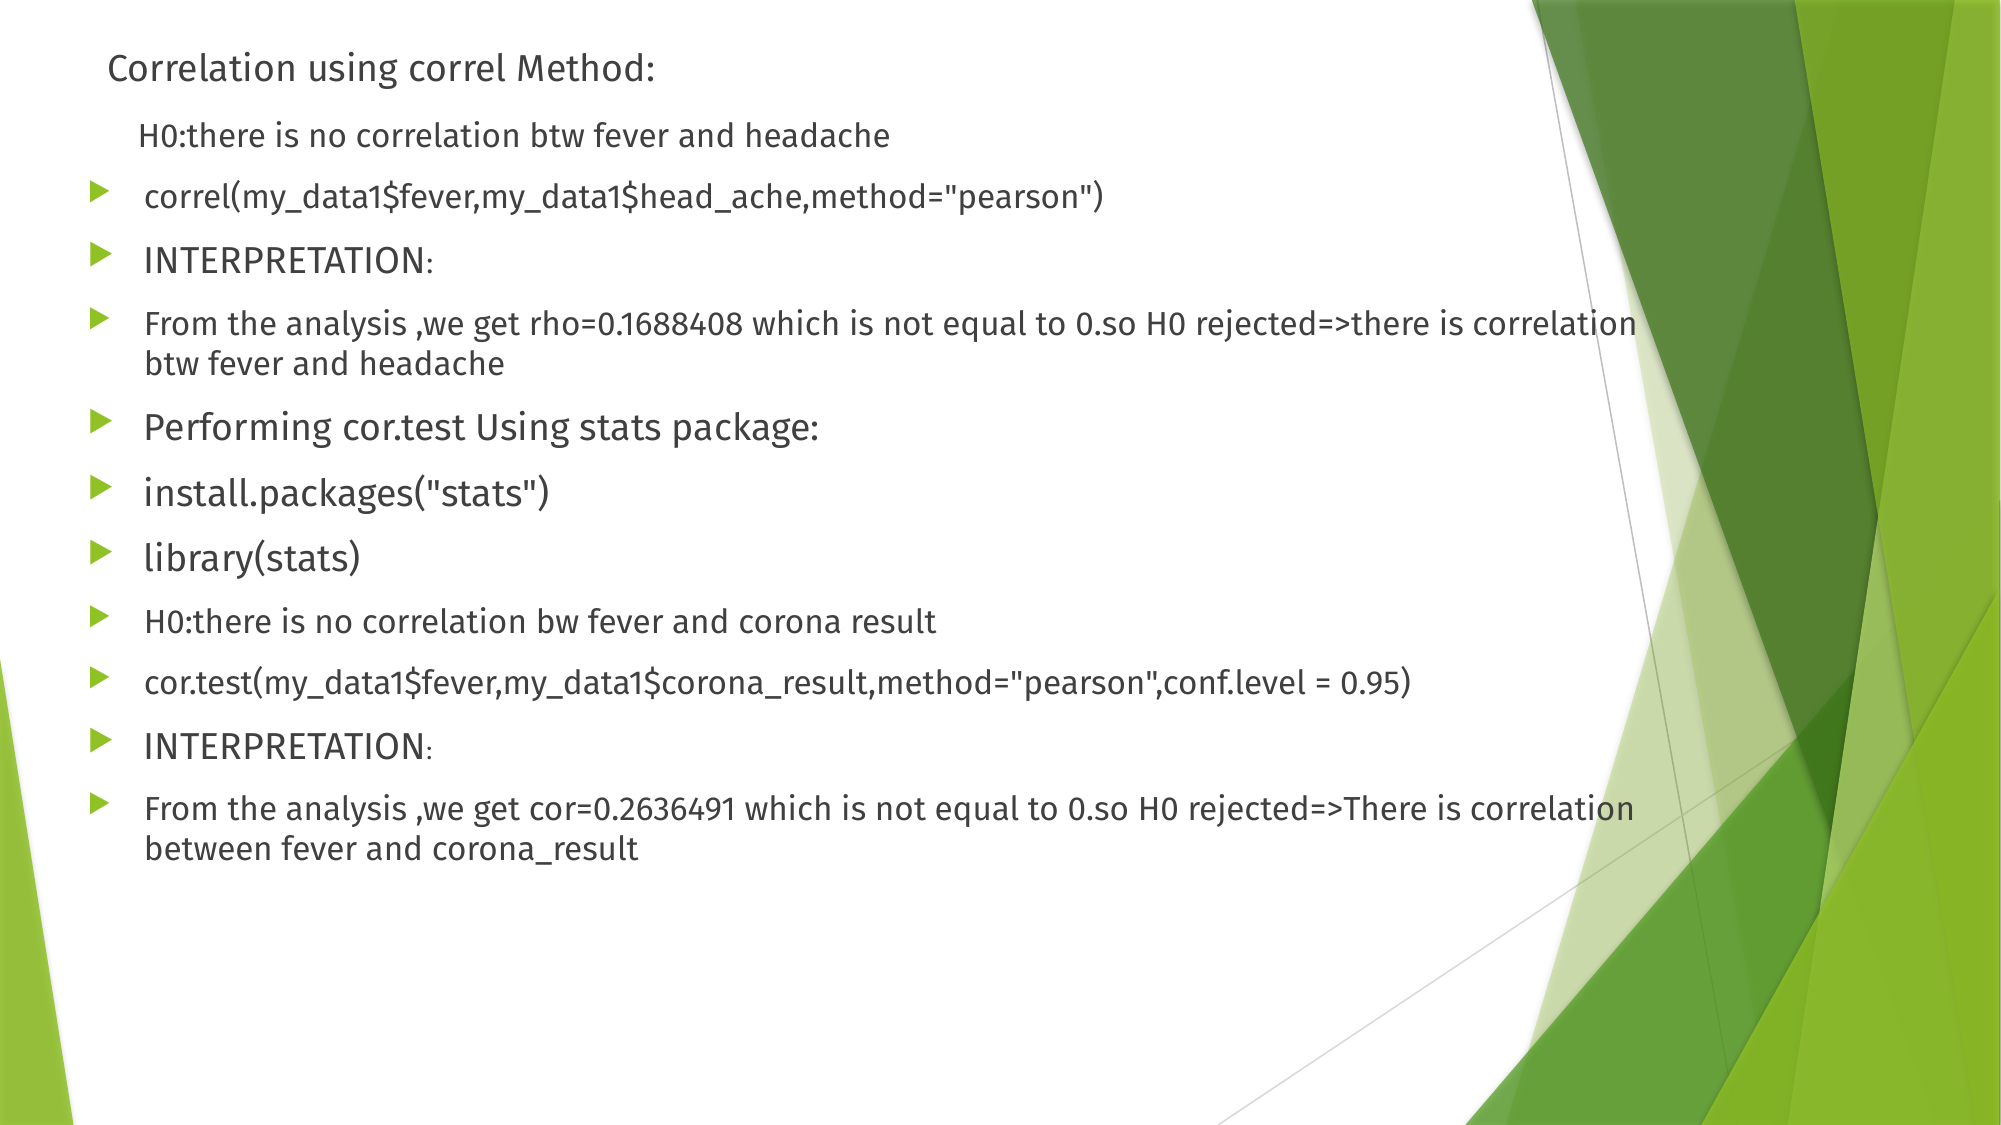

Correlation using correl Method:
     H0:there is no correlation btw fever and headache
correl(my_data1$fever,my_data1$head_ache,method="pearson")
INTERPRETATION:
From the analysis ,we get rho=0.1688408 which is not equal to 0.so H0 rejected=>there is correlation btw fever and headache
Performing cor.test Using stats package:
install.packages("stats")
library(stats)
H0:there is no correlation bw fever and corona result
cor.test(my_data1$fever,my_data1$corona_result,method="pearson",conf.level = 0.95)
INTERPRETATION:
From the analysis ,we get cor=0.2636491 which is not equal to 0.so H0 rejected=>There is correlation between fever and corona_result